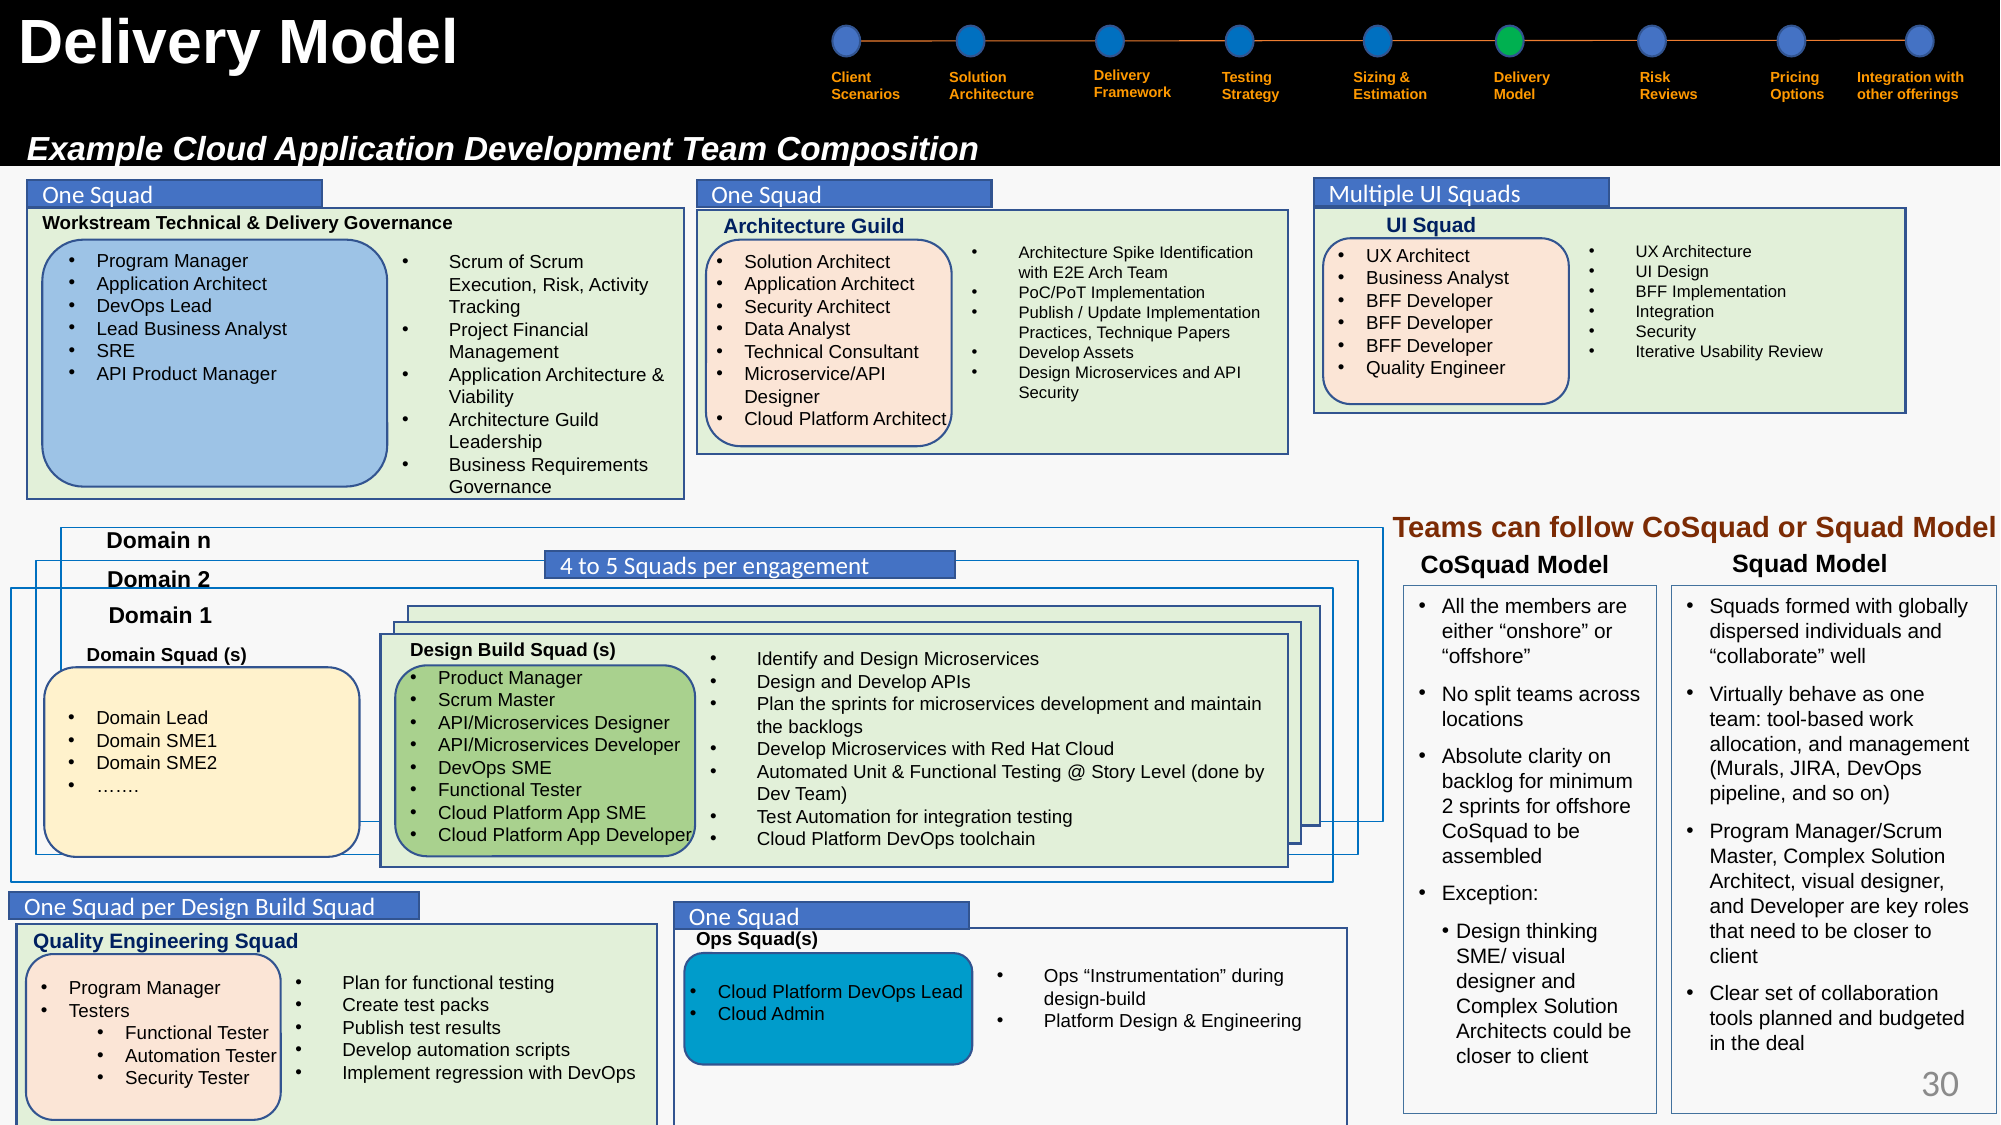

# Delivery Model

Delivery Framework
Client Scenarios
Solution Architecture
Testing Strategy
Sizing & Estimation
Delivery Model
Risk Reviews
Pricing Options
Integration with other offerings
Example Cloud Application Development Team Composition

Multiple UI Squads
One Squad
One Squad
Workstream Technical & Delivery Governance
UI Squad
Architecture Guild

UX Architecture
UI Design
BFF Implementation
Integration
Security
Iterative Usability Review
Architecture Spike Identification with E2E Arch Team
PoC/PoT Implementation
Publish / Update Implementation Practices, Technique Papers
Develop Assets
Design Microservices and API Security
UX Architect
Business Analyst
BFF Developer
BFF Developer
BFF Developer
Quality Engineer

Program Manager
Application Architect
DevOps Lead
Lead Business Analyst
SRE
API Product Manager
Solution Architect
Application Architect
Security Architect
Data Analyst
Technical Consultant
Microservice/API Designer
Cloud Platform Architect
Scrum of Scrum Execution, Risk, Activity Tracking
Project Financial Management
Application Architecture & Viability
Architecture Guild Leadership
Business Requirements Governance
Teams can follow CoSquad or Squad Model
Domain n

Squad Model
CoSquad Model
4 to 5 Squads per engagement
Domain 2

All the members are either “onshore” or “offshore”
No split teams across locations
Absolute clarity on backlog for minimum 2 sprints for offshore CoSquad to be assembled
Exception:
Design thinking SME/ visual designer and Complex Solution Architects could be closer to client
Squads formed with globally dispersed individuals and “collaborate” well
Virtually behave as one team: tool-based work allocation, and management (Murals, JIRA, DevOps pipeline, and so on)
Program Manager/Scrum Master, Complex Solution Architect, visual designer, and Developer are key roles that need to be closer to client
Clear set of collaboration tools planned and budgeted in the deal

Domain 1

Identify and Design Microservices
Design and Develop APIs
Plan the sprints for microservices development and maintain the backlogs
Develop Microservices with Red Hat Cloud
Automated Unit & Functional Testing @ Story Level (done by Dev Team)
Test Automation for integration testing
Cloud Platform DevOps toolchain

Design Build Squad (s)

Domain Squad (s)
Product Manager
Scrum Master
API/Microservices Designer
API/Microservices Developer
DevOps SME
Functional Tester
Cloud Platform App SME
Cloud Platform App Developer

Domain Lead
Domain SME1
Domain SME2
…….

One Squad per Design Build Squad
One Squad
Ops Squad(s)
Quality Engineering Squad

Ops “Instrumentation” during design-build
Platform Design & Engineering

Plan for functional testing
Create test packs
Publish test results
Develop automation scripts
Implement regression with DevOps
Program Manager
Testers
Functional Tester
Automation Tester
Security Tester
Cloud Platform DevOps Lead
Cloud Admin
30